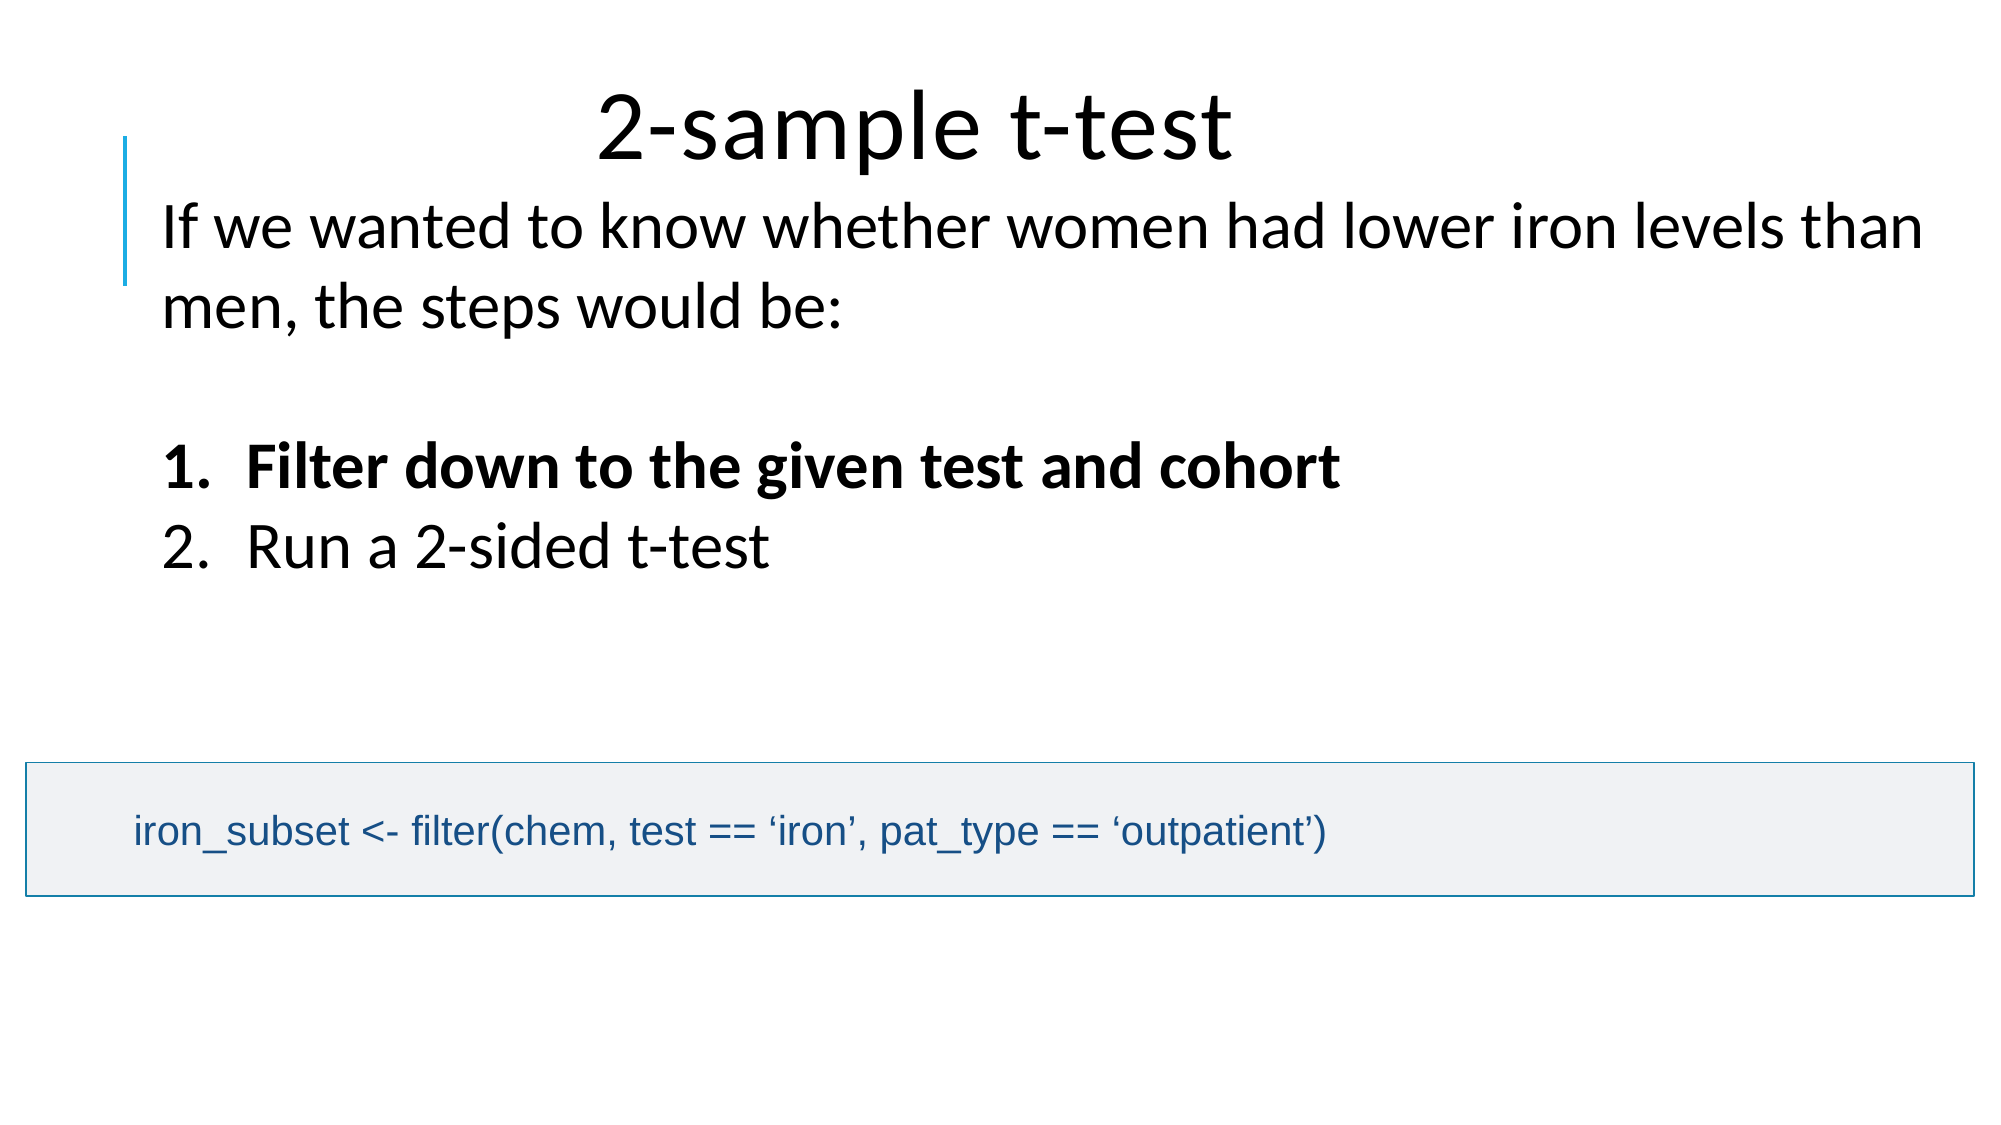

# 2-sample t-test
If we wanted to know whether women had lower iron levels than men, the steps would be:

Filter down to the given test and cohort
Run a 2-sided t-test

iron_subset <- filter(chem, test == ‘iron’, pat_type == ‘outpatient’)